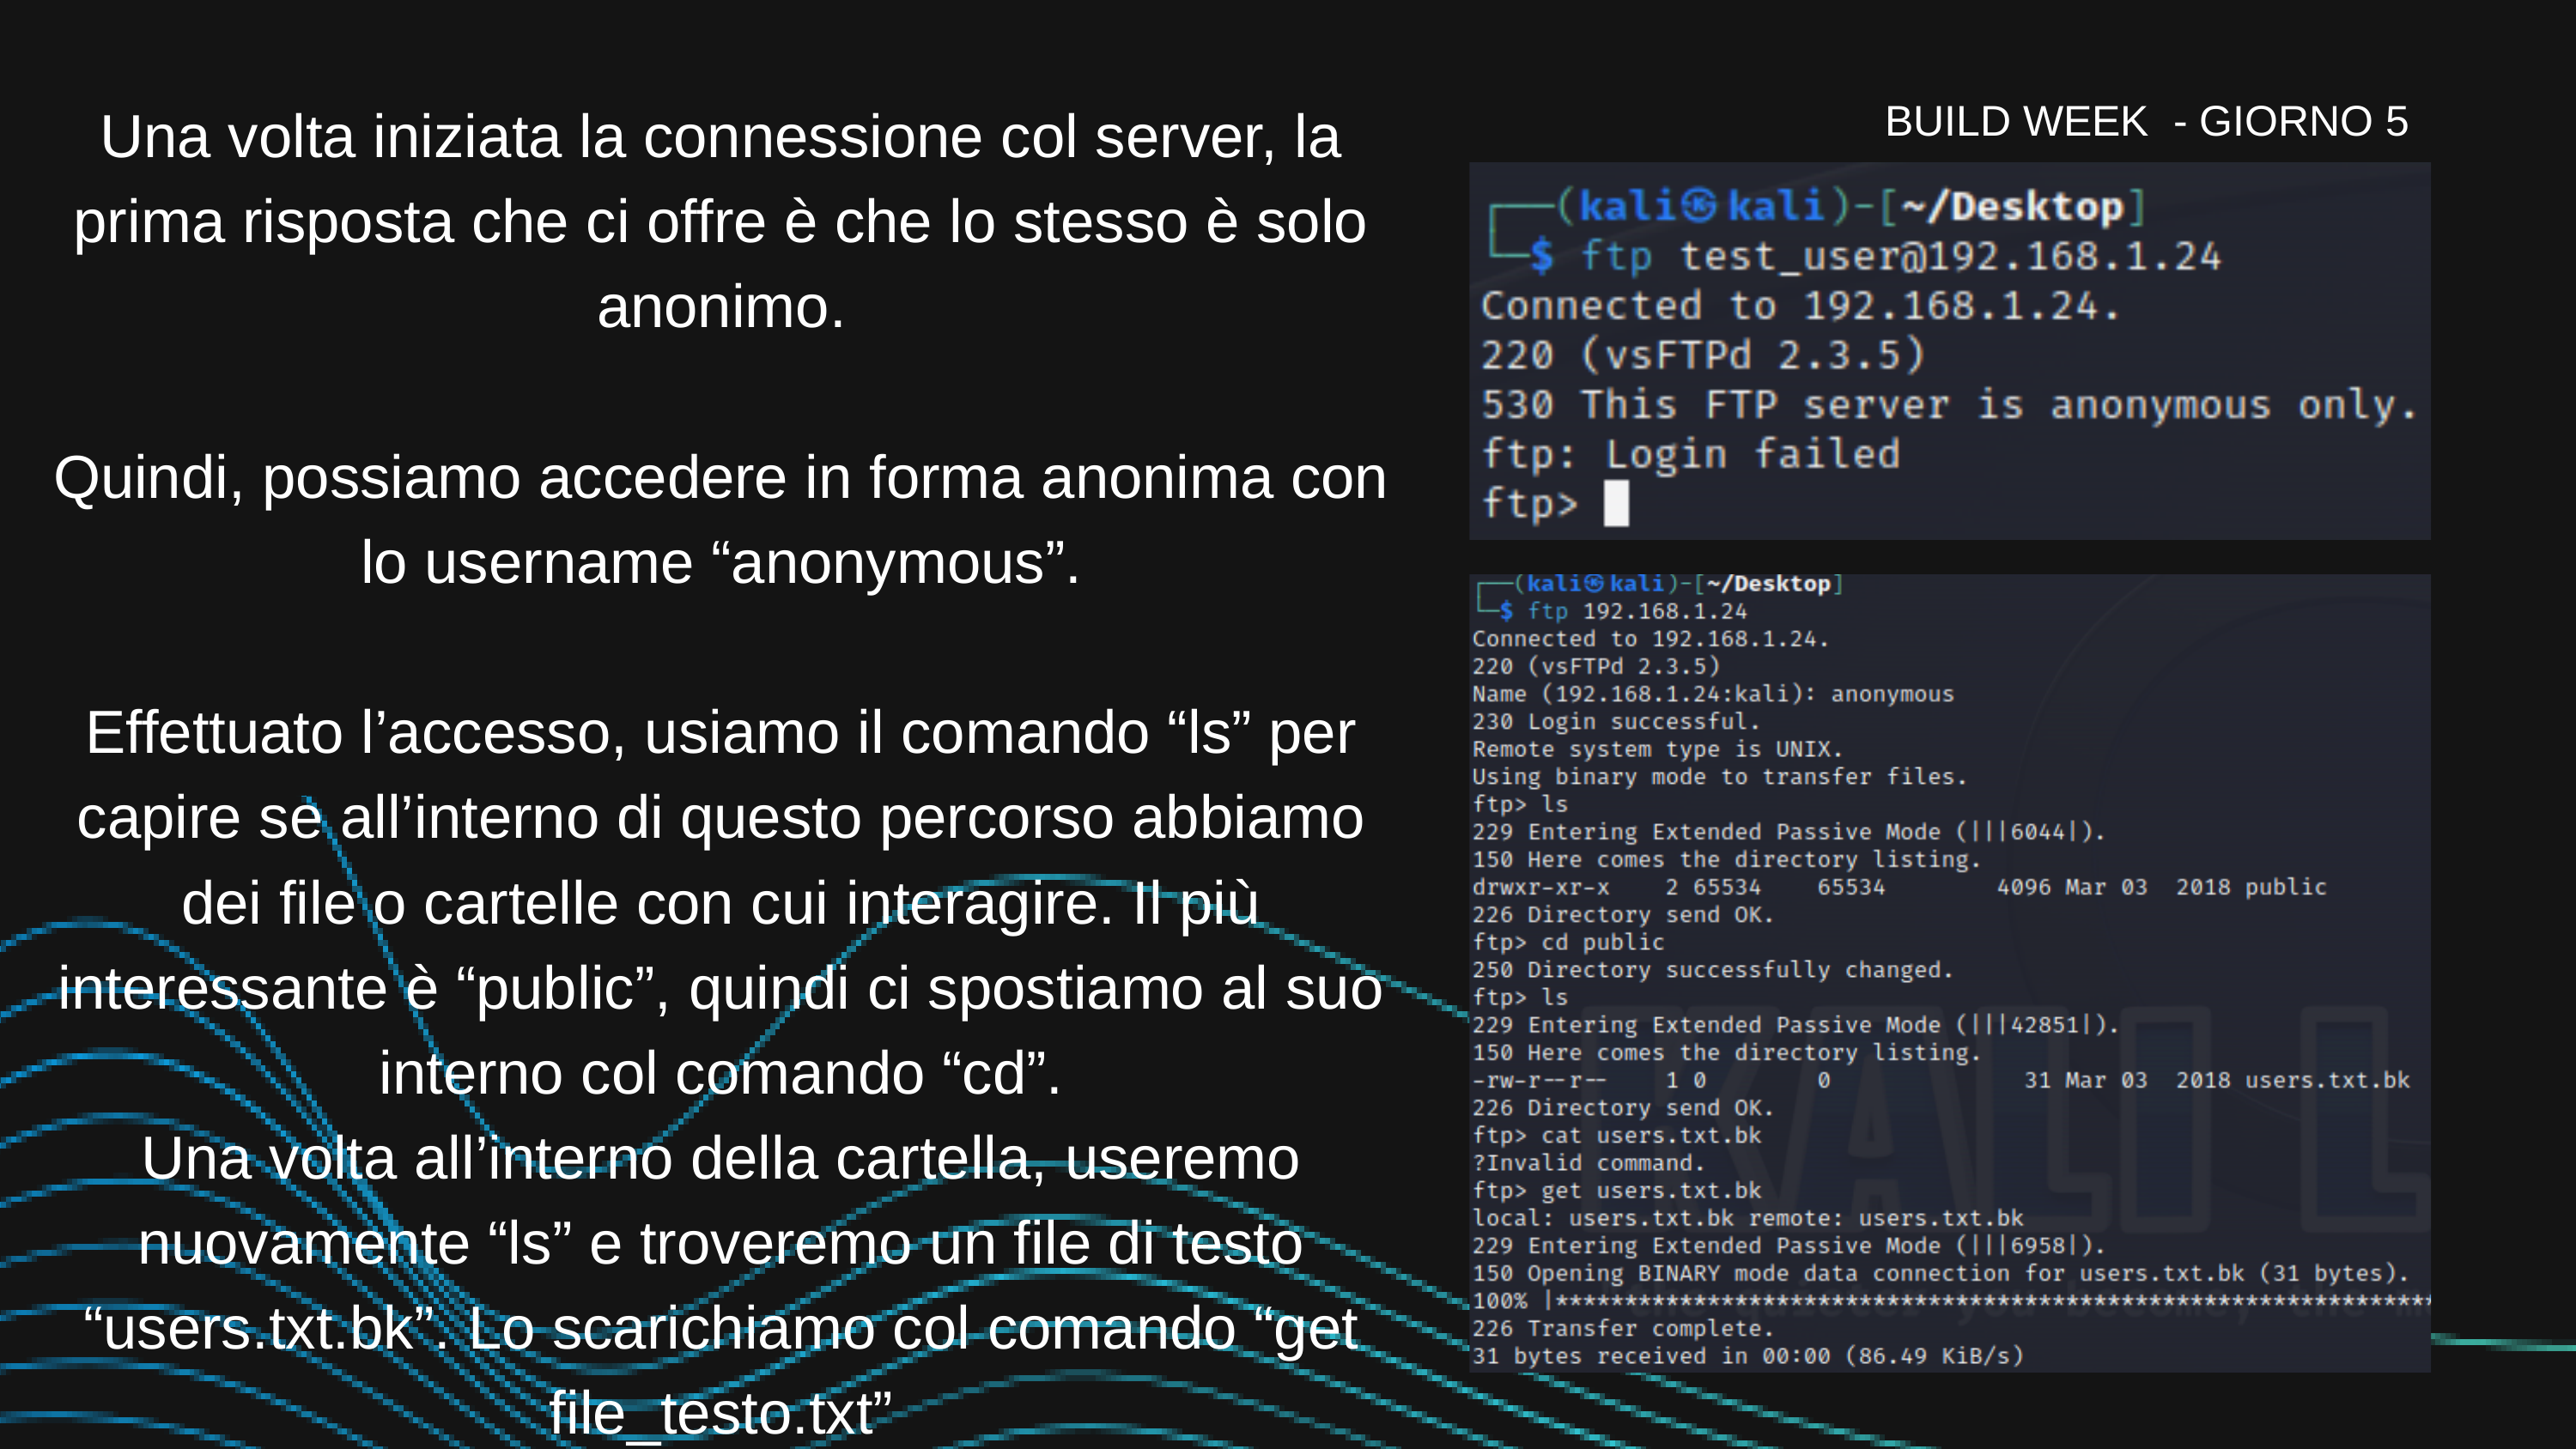

Una volta iniziata la connessione col server, la prima risposta che ci offre è che lo stesso è solo anonimo.

Quindi, possiamo accedere in forma anonima con lo username “anonymous”.

Effettuato l’accesso, usiamo il comando “ls” per capire se all’interno di questo percorso abbiamo dei file o cartelle con cui interagire. Il più interessante è “public”, quindi ci spostiamo al suo interno col comando “cd”.
Una volta all’interno della cartella, useremo nuovamente “ls” e troveremo un file di testo “users.txt.bk”. Lo scarichiamo col comando “get file_testo.txt”
BUILD WEEK  - GIORNO 5